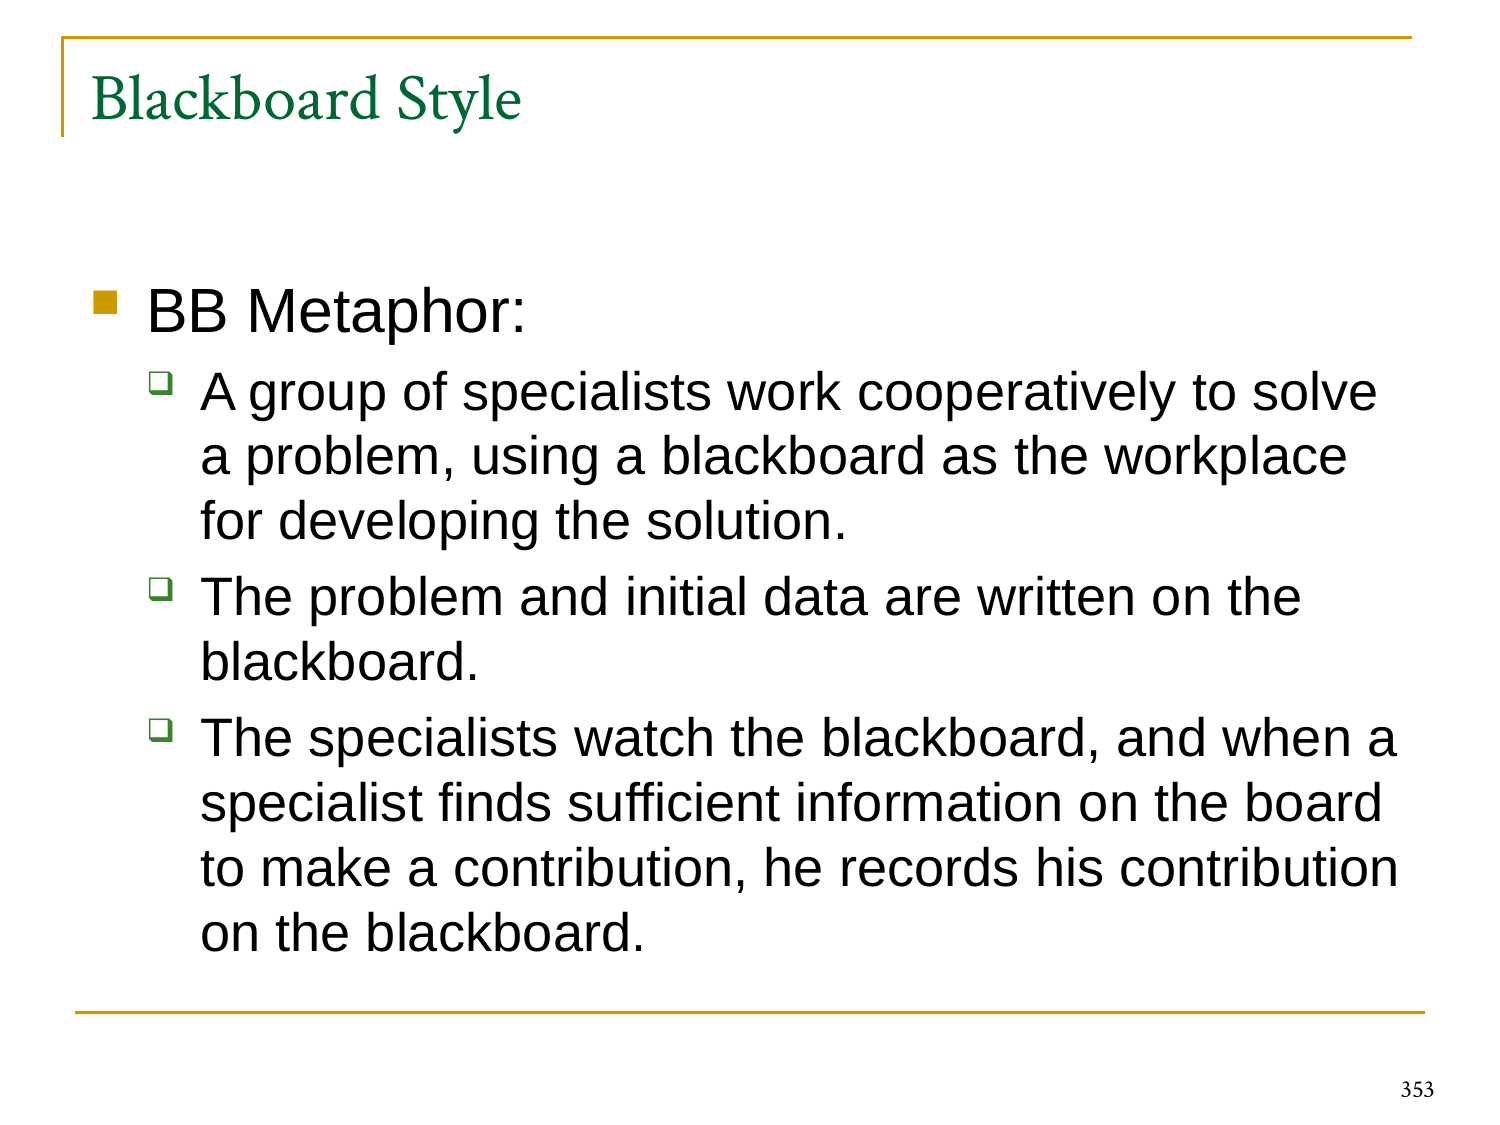

# Blackboard Style
BB Metaphor:
A group of specialists work cooperatively to solve a problem, using a blackboard as the workplace for developing the solution.
The problem and initial data are written on the blackboard.
The specialists watch the blackboard, and when a specialist finds sufficient information on the board to make a contribution, he records his contribution on the blackboard.
353